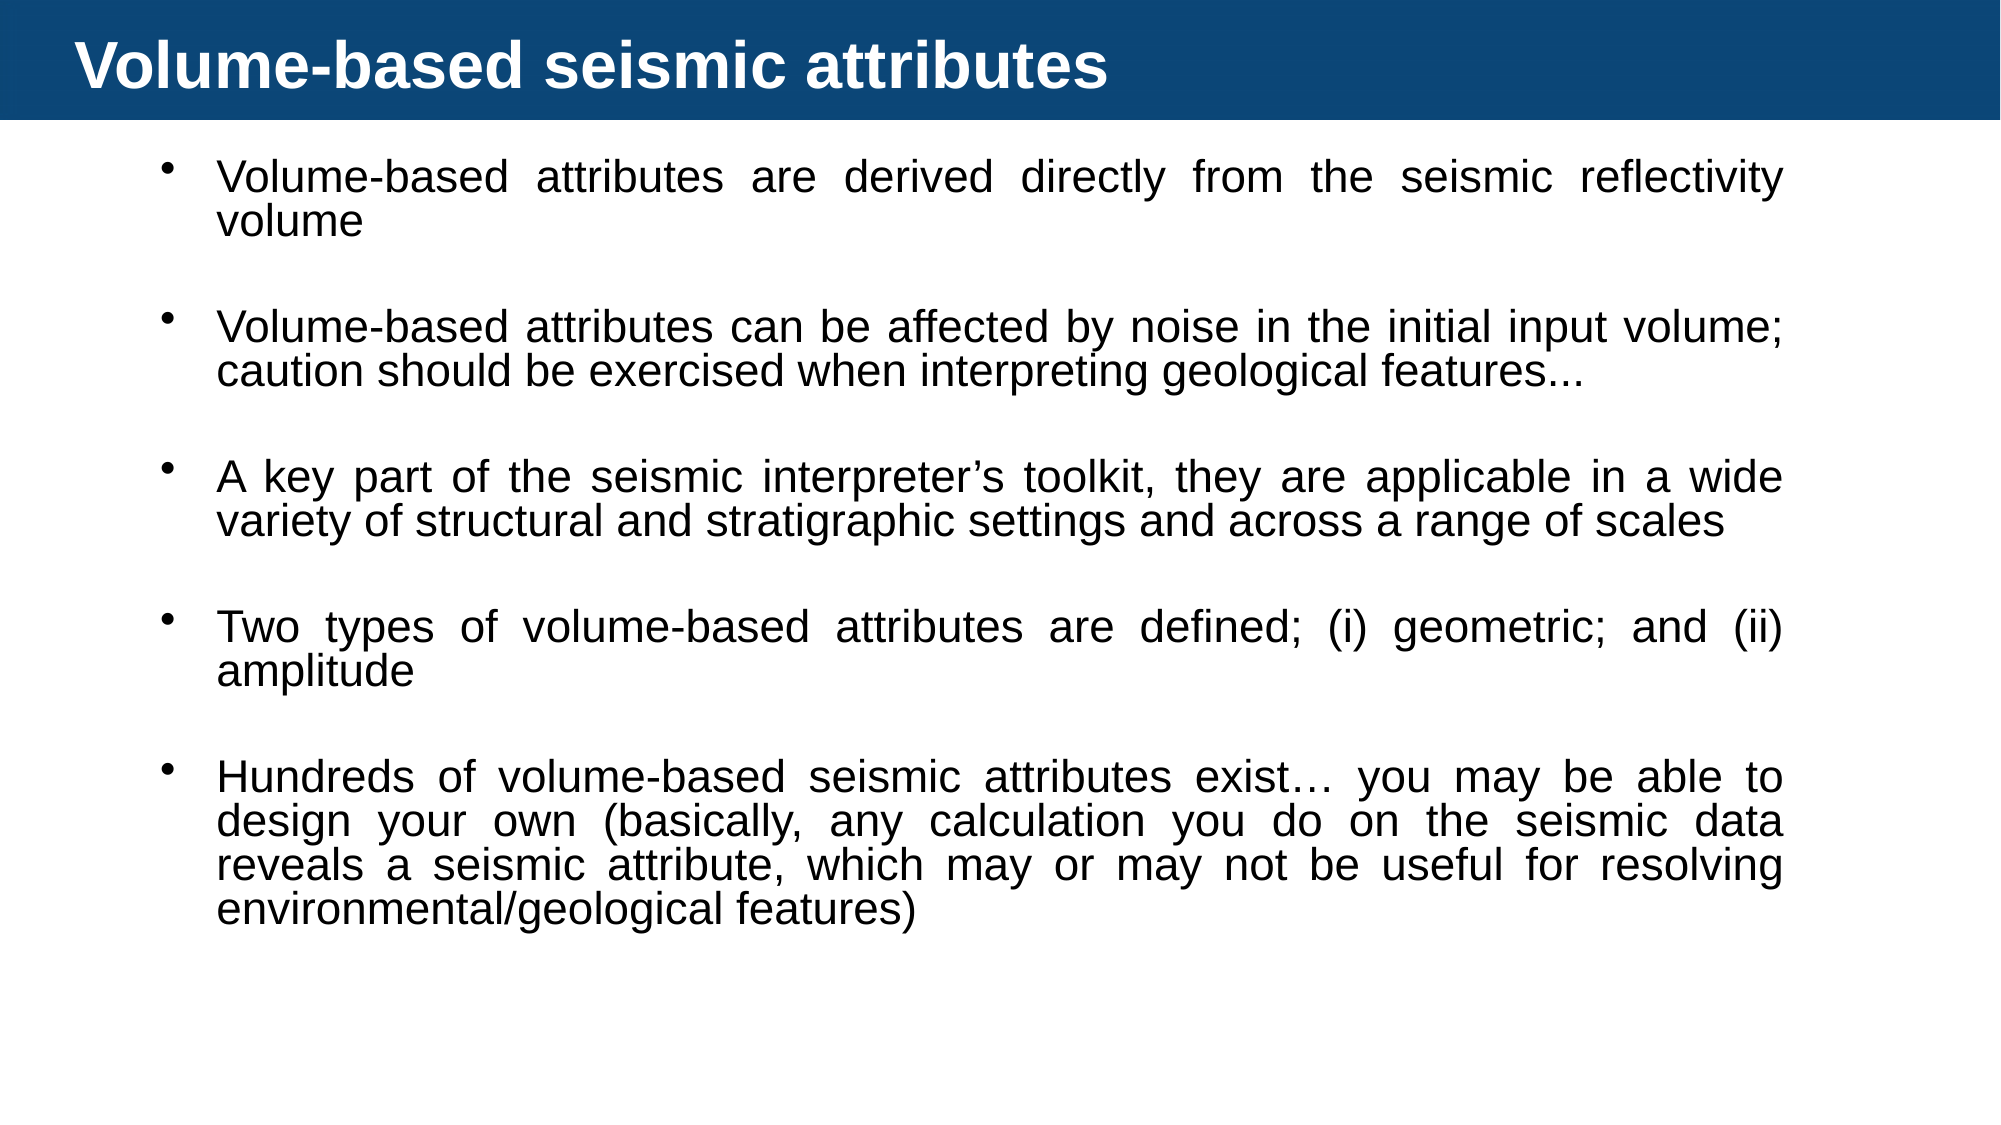

Volume-based seismic attributes
Volume-based attributes are derived directly from the seismic reflectivity volume

Volume-based attributes can be affected by noise in the initial input volume; caution should be exercised when interpreting geological features...

A key part of the seismic interpreter’s toolkit, they are applicable in a wide variety of structural and stratigraphic settings and across a range of scales

Two types of volume-based attributes are defined; (i) geometric; and (ii) amplitude

Hundreds of volume-based seismic attributes exist… you may be able to design your own (basically, any calculation you do on the seismic data reveals a seismic attribute, which may or may not be useful for resolving environmental/geological features)